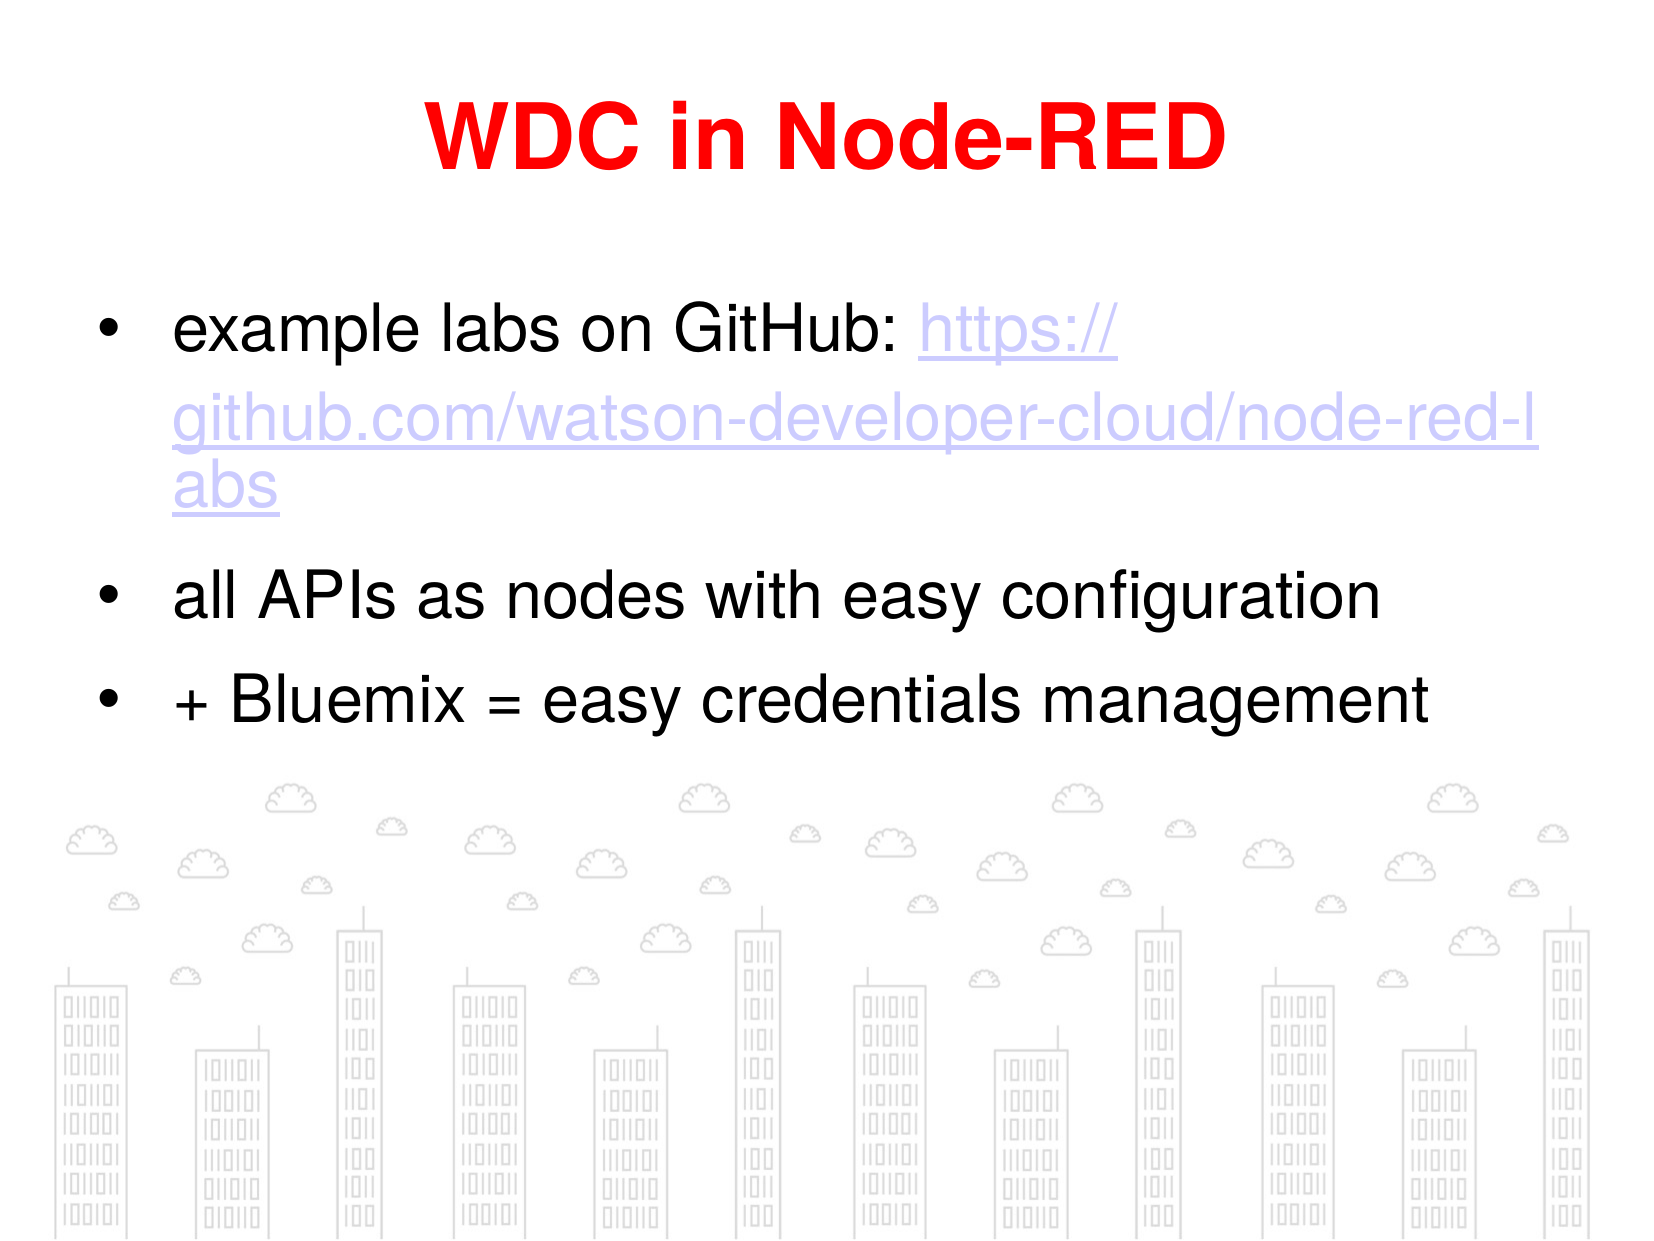

# WDC in Node-RED
example labs on GitHub: https://github.com/watson-developer-cloud/node-red-labs
all APIs as nodes with easy configuration
+ Bluemix = easy credentials management